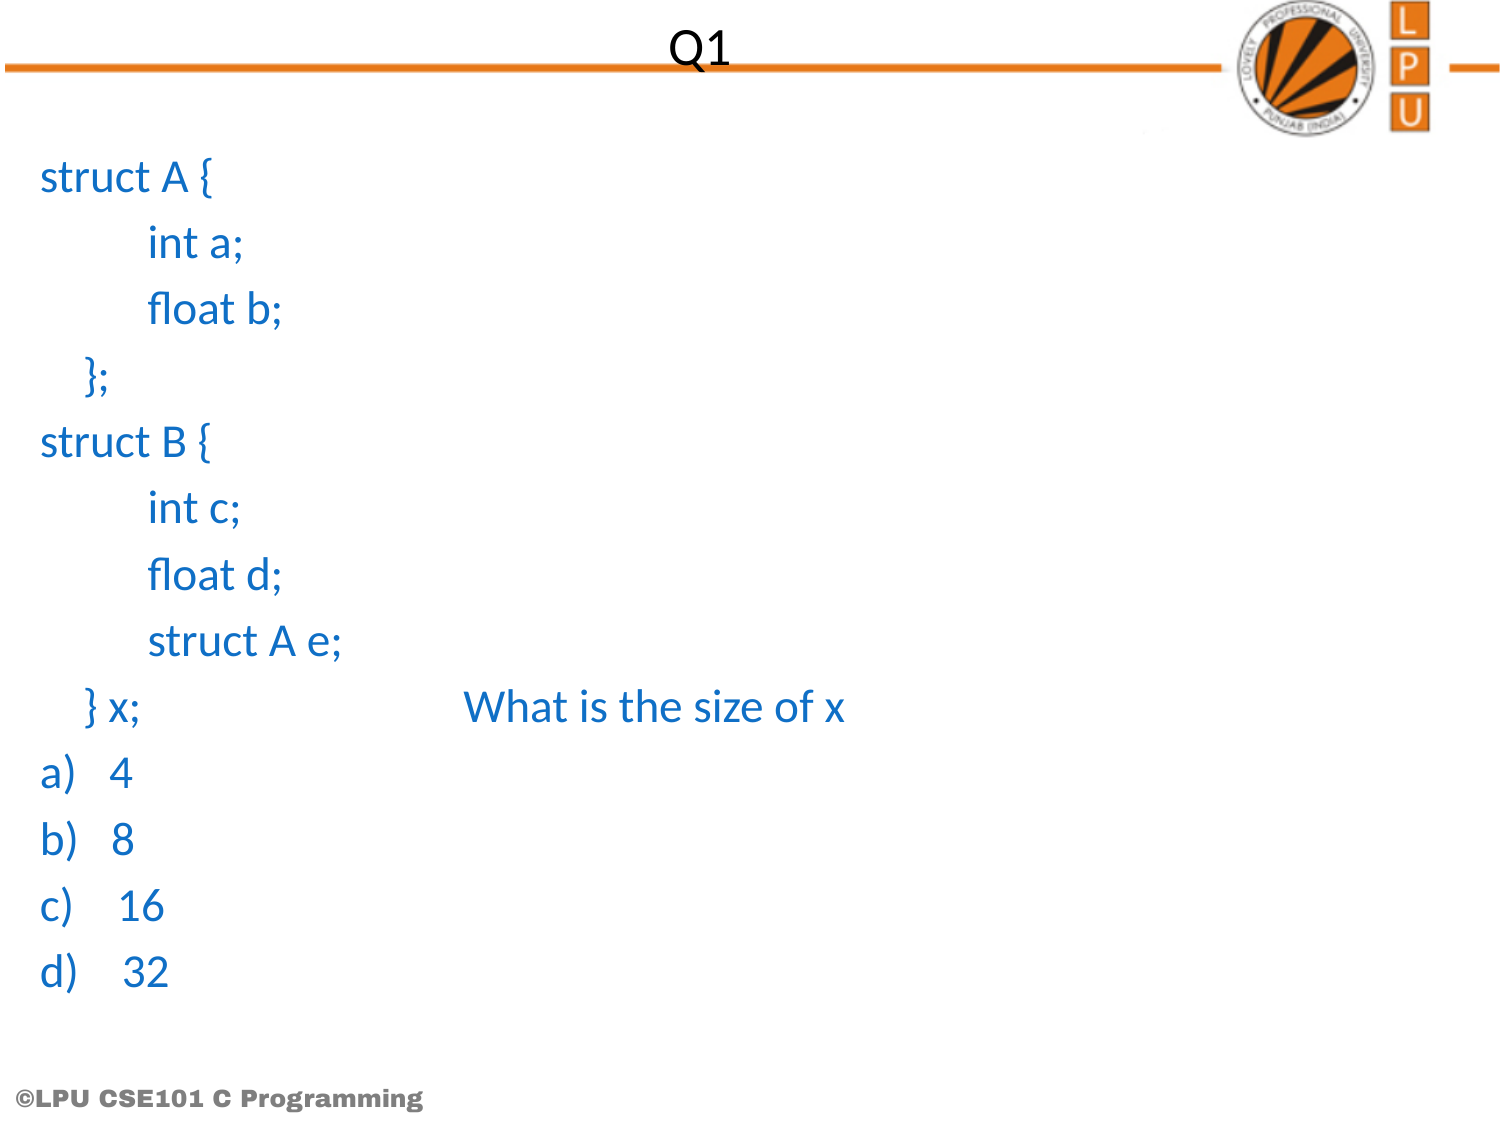

# Q1
struct A {
          int a;
          float b;
    };
struct B {
          int c;
          float d;
          struct A e;
    } x;                              What is the size of x
a)   4
b)   8
c)    16
d)    32